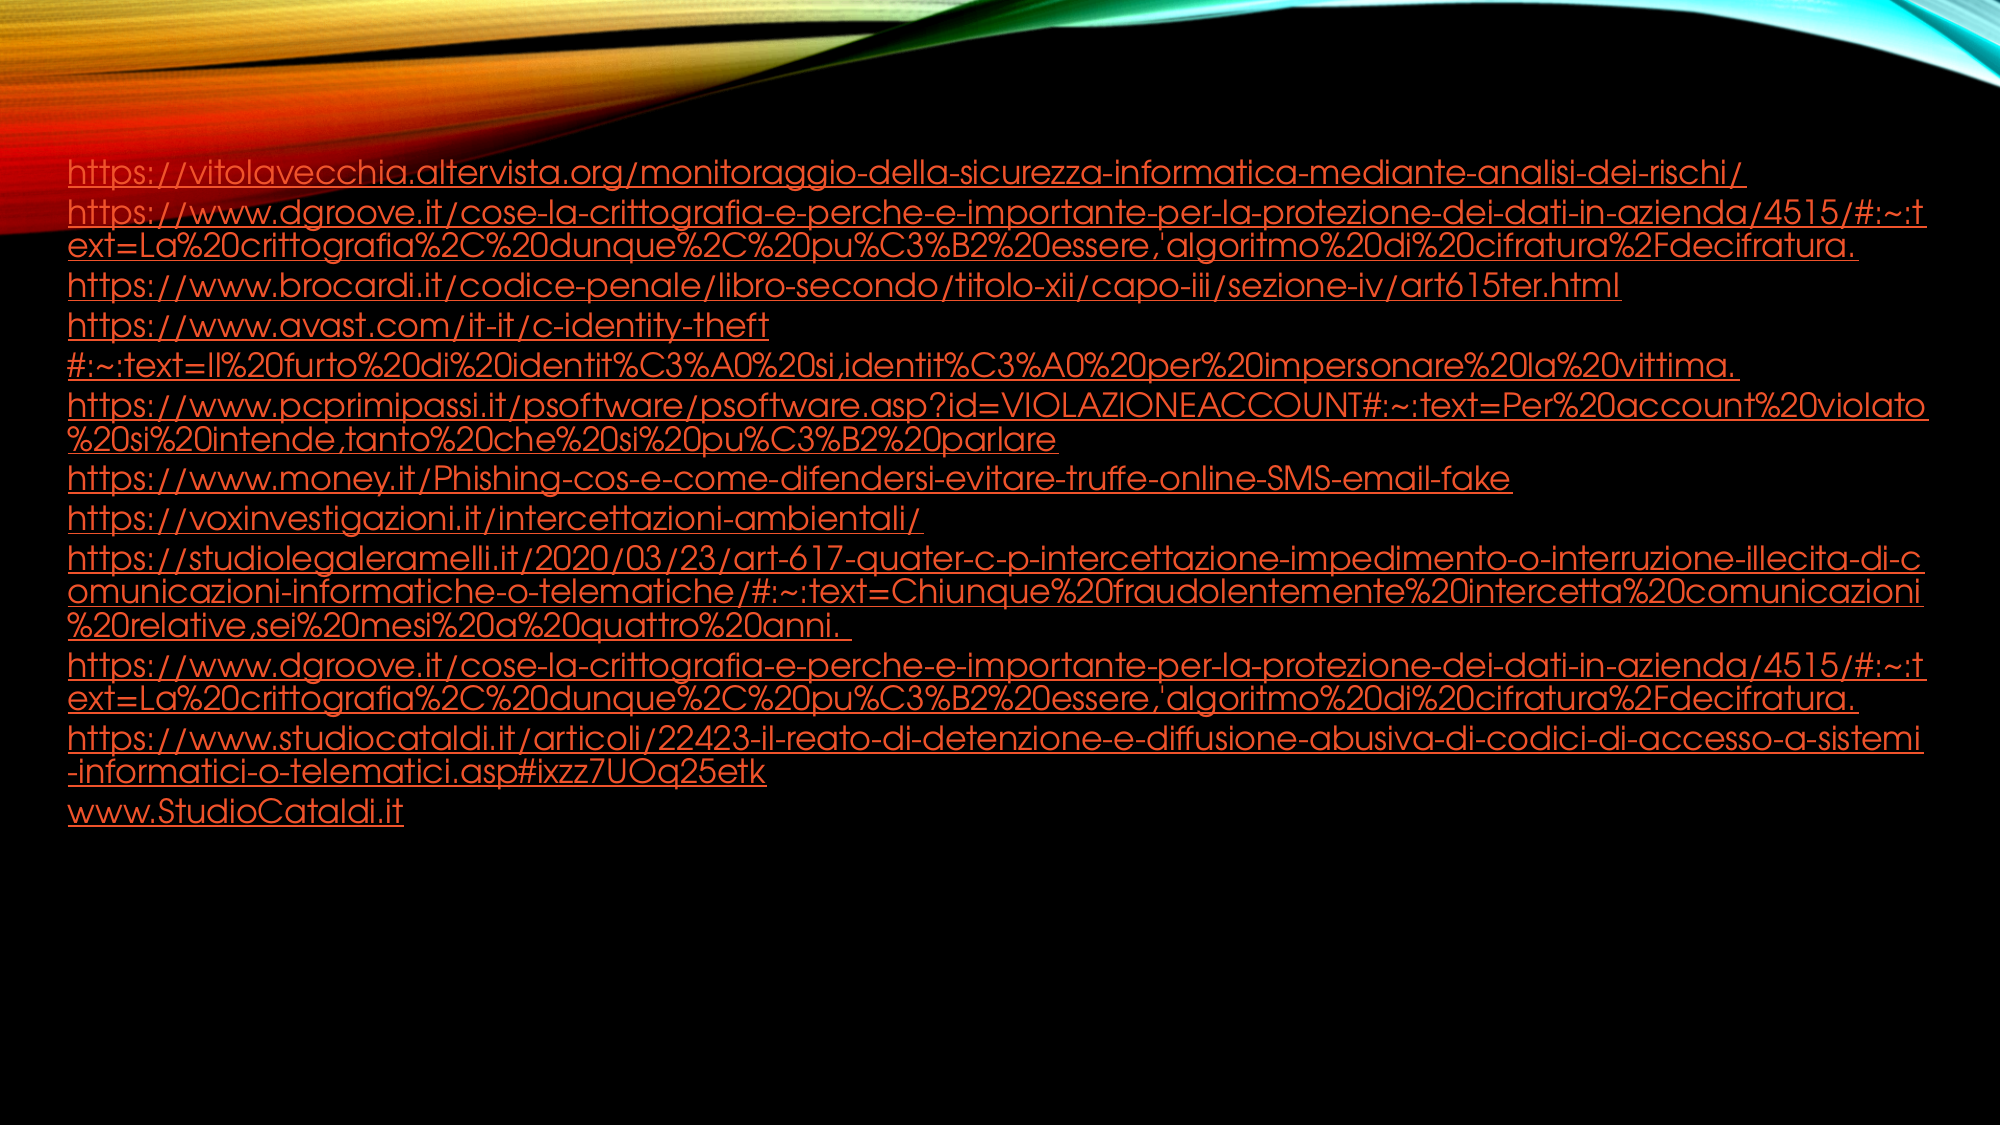

https://vitolavecchia.altervista.org/monitoraggio-della-sicurezza-informatica-mediante-analisi-dei-rischi/
https://www.dgroove.it/cose-la-crittografia-e-perche-e-importante-per-la-protezione-dei-dati-in-azienda/4515/#:~:text=La%20crittografia%2C%20dunque%2C%20pu%C3%B2%20essere,'algoritmo%20di%20cifratura%2Fdecifratura.
https://www.brocardi.it/codice-penale/libro-secondo/titolo-xii/capo-iii/sezione-iv/art615ter.html
https://www.avast.com/it-it/c-identity-theft#:~:text=Il%20furto%20di%20identit%C3%A0%20si,identit%C3%A0%20per%20impersonare%20la%20vittima.
https://www.pcprimipassi.it/psoftware/psoftware.asp?id=VIOLAZIONEACCOUNT#:~:text=Per%20account%20violato%20si%20intende,tanto%20che%20si%20pu%C3%B2%20parlare
https://www.money.it/Phishing-cos-e-come-difendersi-evitare-truffe-online-SMS-email-fake
https://voxinvestigazioni.it/intercettazioni-ambientali/
https://studiolegaleramelli.it/2020/03/23/art-617-quater-c-p-intercettazione-impedimento-o-interruzione-illecita-di-comunicazioni-informatiche-o-telematiche/#:~:text=Chiunque%20fraudolentemente%20intercetta%20comunicazioni%20relative,sei%20mesi%20a%20quattro%20anni.
https://www.dgroove.it/cose-la-crittografia-e-perche-e-importante-per-la-protezione-dei-dati-in-azienda/4515/#:~:text=La%20crittografia%2C%20dunque%2C%20pu%C3%B2%20essere,'algoritmo%20di%20cifratura%2Fdecifratura.
https://www.studiocataldi.it/articoli/22423-il-reato-di-detenzione-e-diffusione-abusiva-di-codici-di-accesso-a-sistemi-informatici-o-telematici.asp#ixzz7UOq25etk
www.StudioCataldi.it